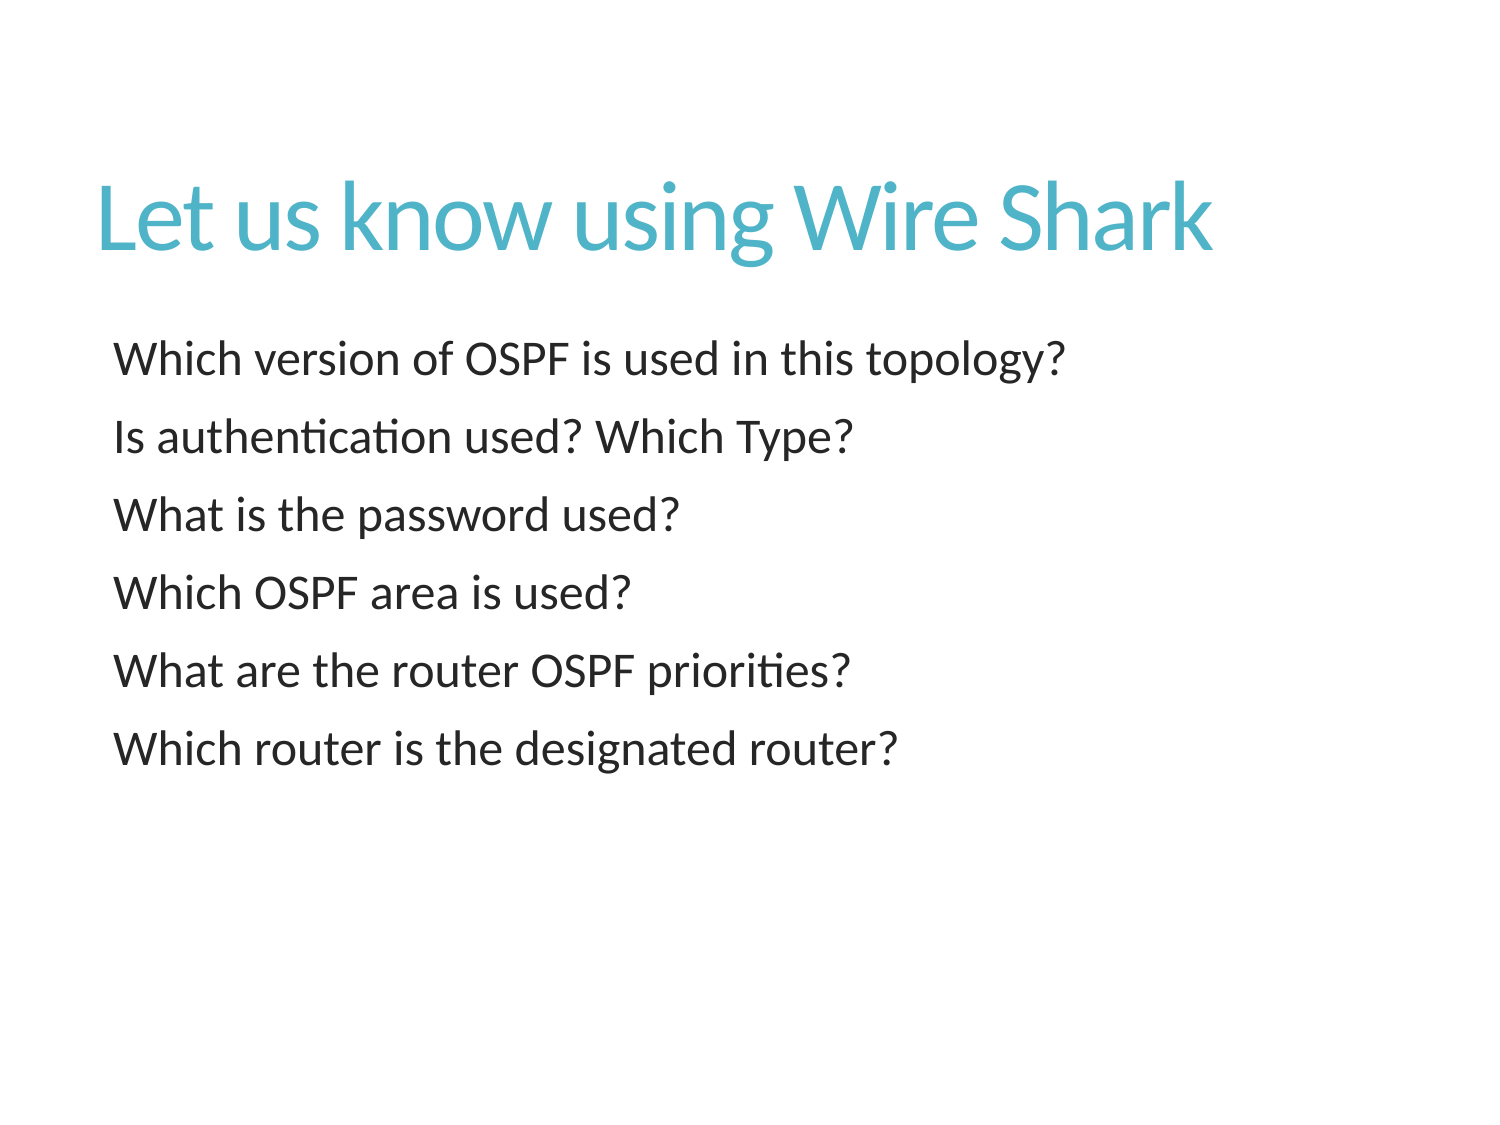

# Let us know using Wire Shark
Which version of OSPF is used in this topology?
Is authentication used? Which Type?
What is the password used?
Which OSPF area is used?
What are the router OSPF priorities?
Which router is the designated router?